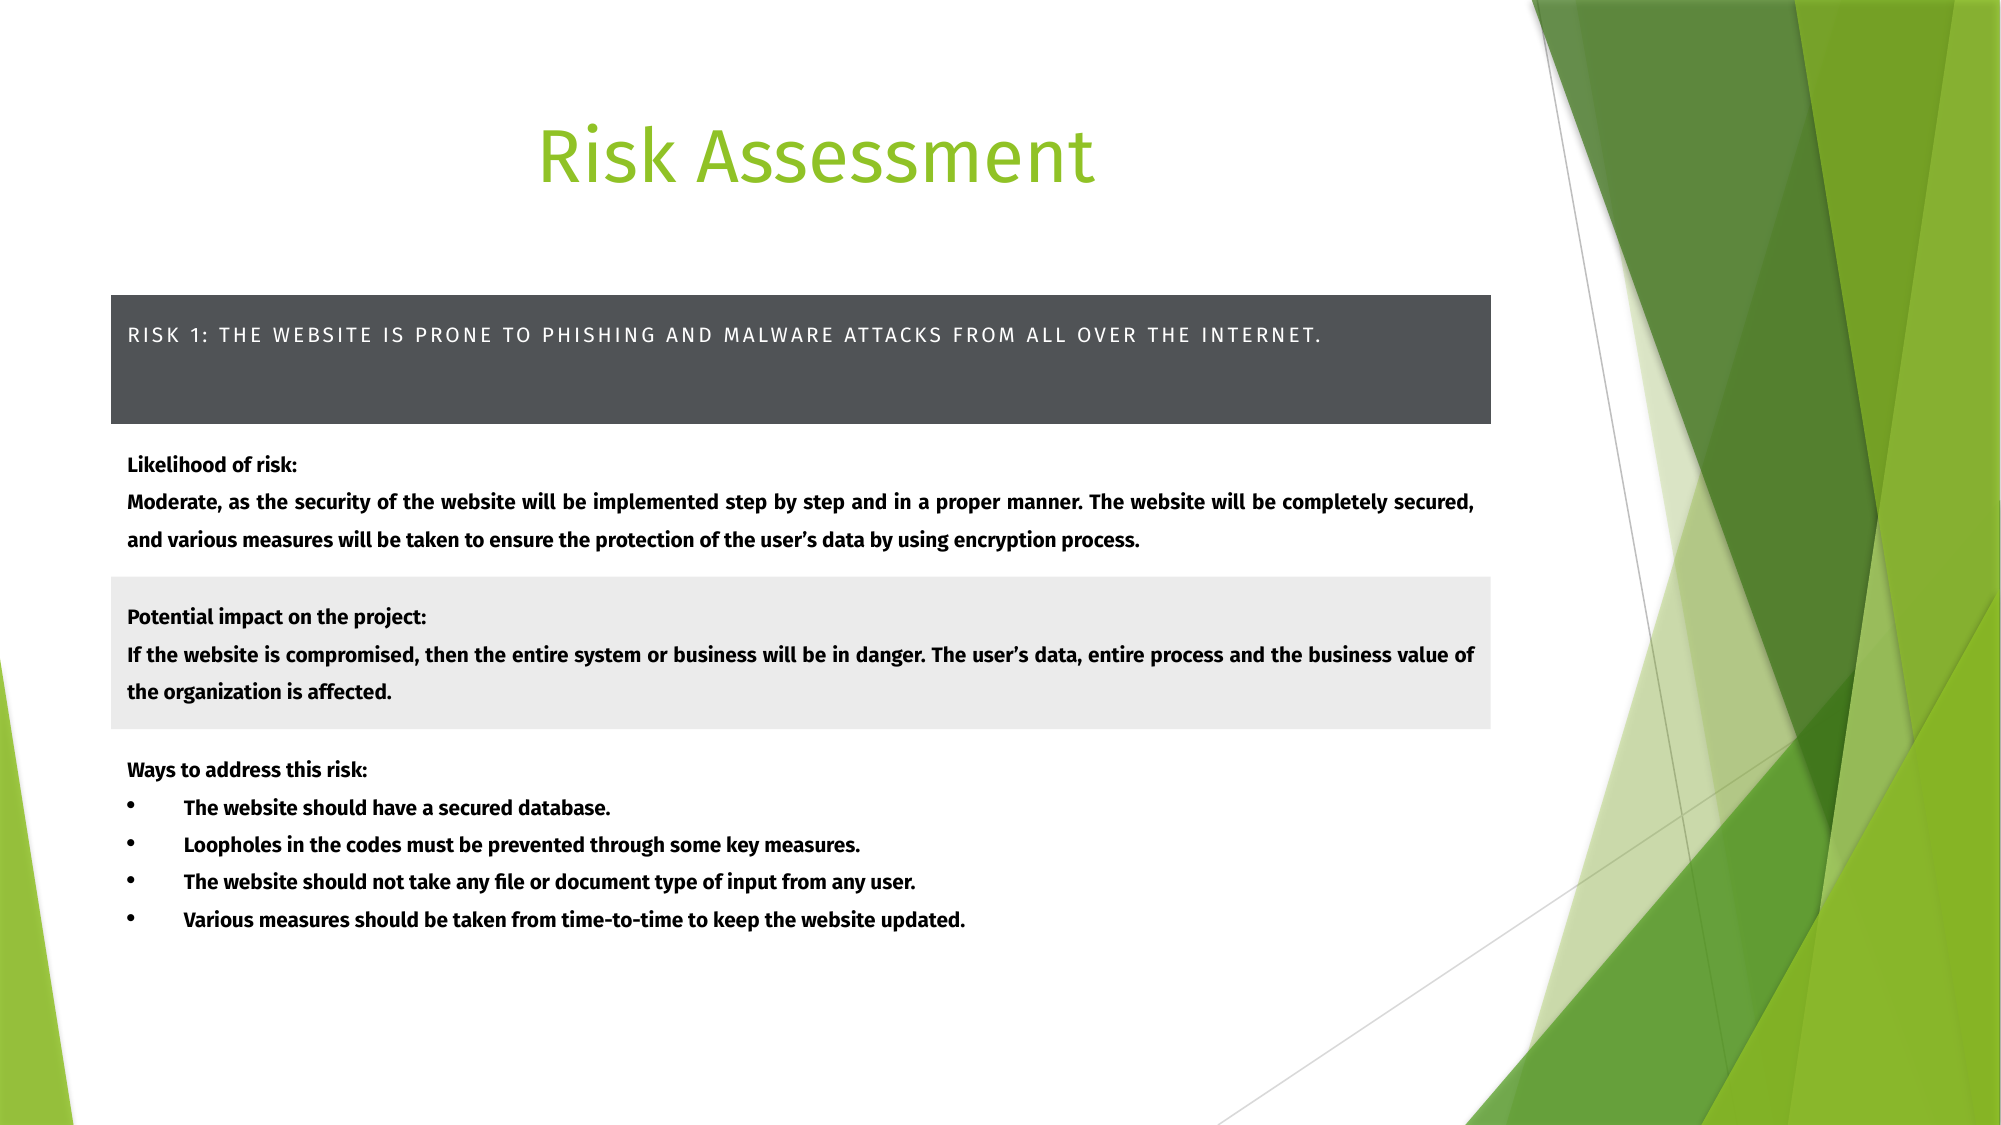

# Risk Assessment
| Risk 1: The website is prone to phishing and malware attacks from all over the internet. |
| --- |
| Likelihood of risk: Moderate, as the security of the website will be implemented step by step and in a proper manner. The website will be completely secured, and various measures will be taken to ensure the protection of the user’s data by using encryption process. |
| Potential impact on the project: If the website is compromised, then the entire system or business will be in danger. The user’s data, entire process and the business value of the organization is affected. |
| Ways to address this risk: The website should have a secured database. Loopholes in the codes must be prevented through some key measures. The website should not take any file or document type of input from any user. Various measures should be taken from time-to-time to keep the website updated. |